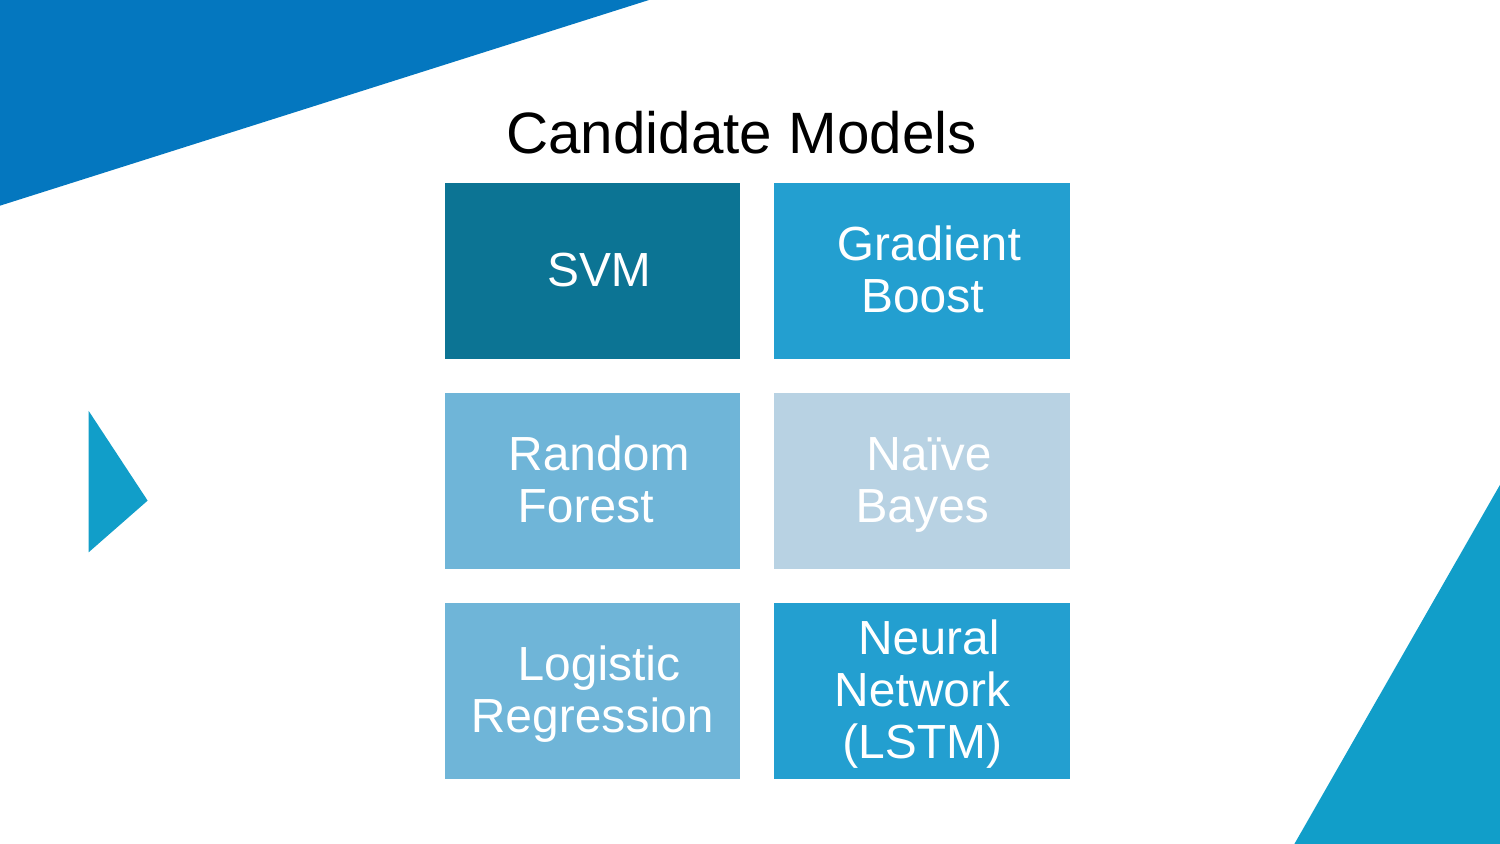

# Candidate Models
 SVM
 Gradient Boost
 Random Forest
 Naïve Bayes
 Logistic Regression
 Neural Network (LSTM)